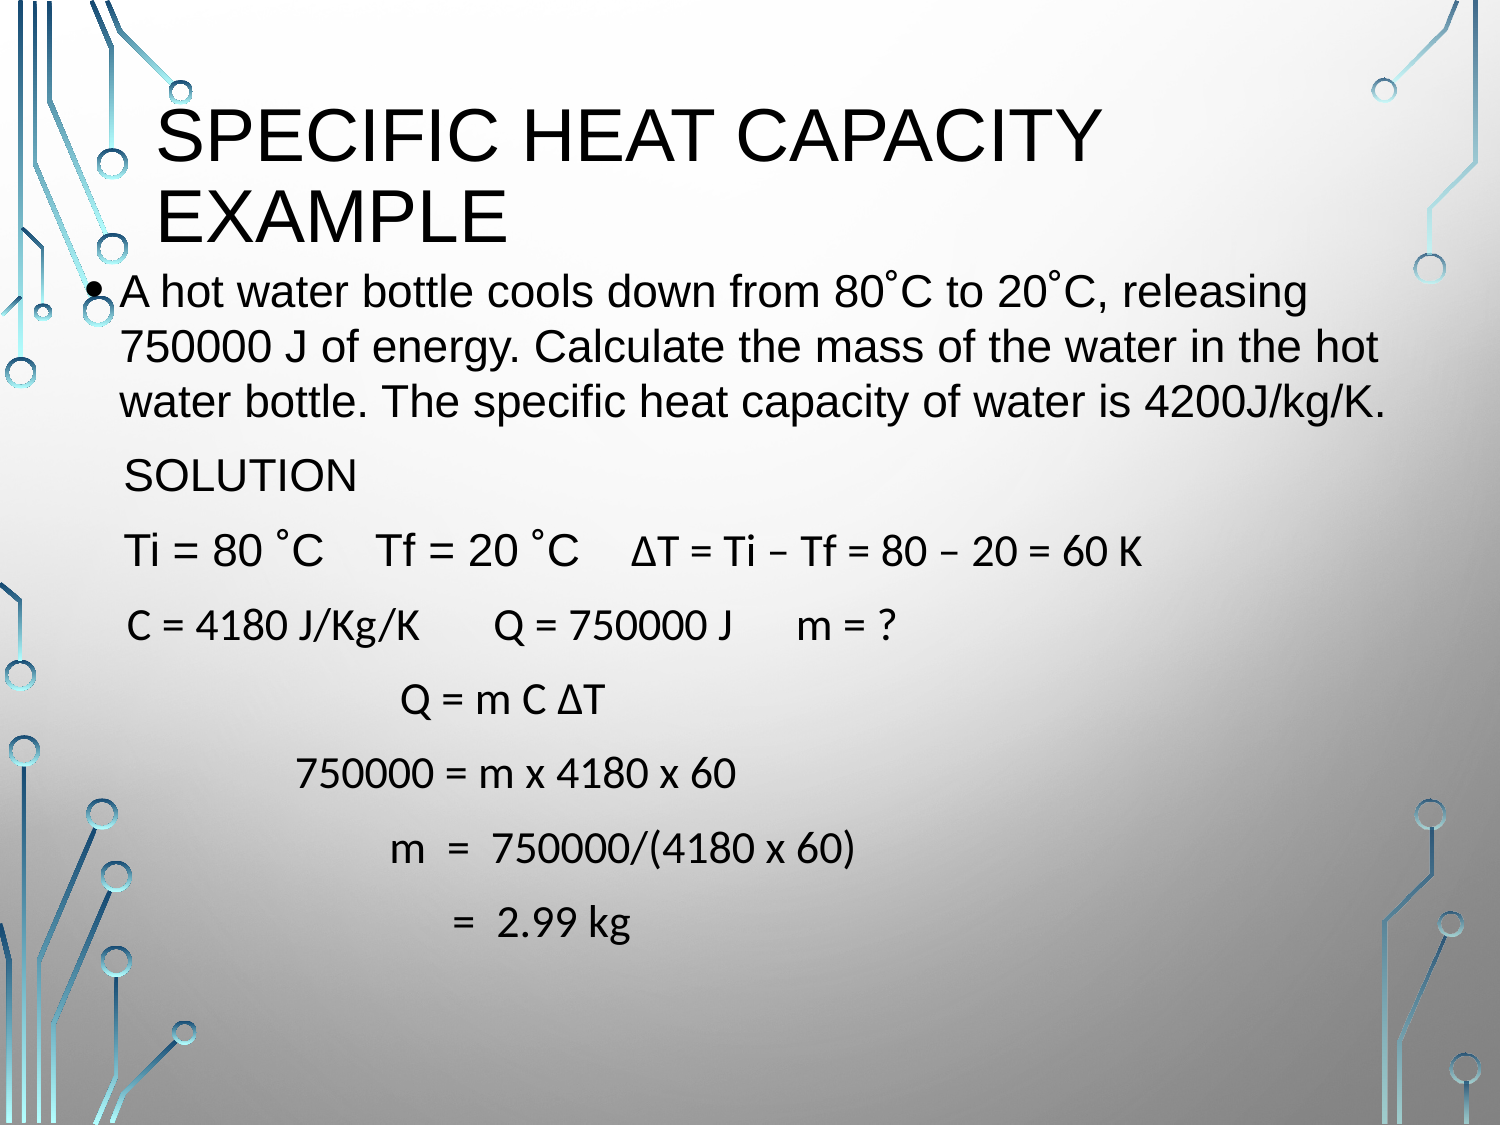

# Specific heat capacity example
A hot water bottle cools down from 80˚C to 20˚C, releasing 750000 J of energy. Calculate the mass of the water in the hot water bottle. The specific heat capacity of water is 4200J/kg/K.
   SOLUTION
   Ti = 80 ˚C    Tf = 20 ˚C    ΔT = Ti – Tf = 80 – 20 = 60 K
    C = 4180 J/Kg/K       Q = 750000 J      m = ?
                              Q = m C ΔT
                    750000 = m x 4180 x 60
                             m  =  750000/(4180 x 60)
                                   =  2.99 kg